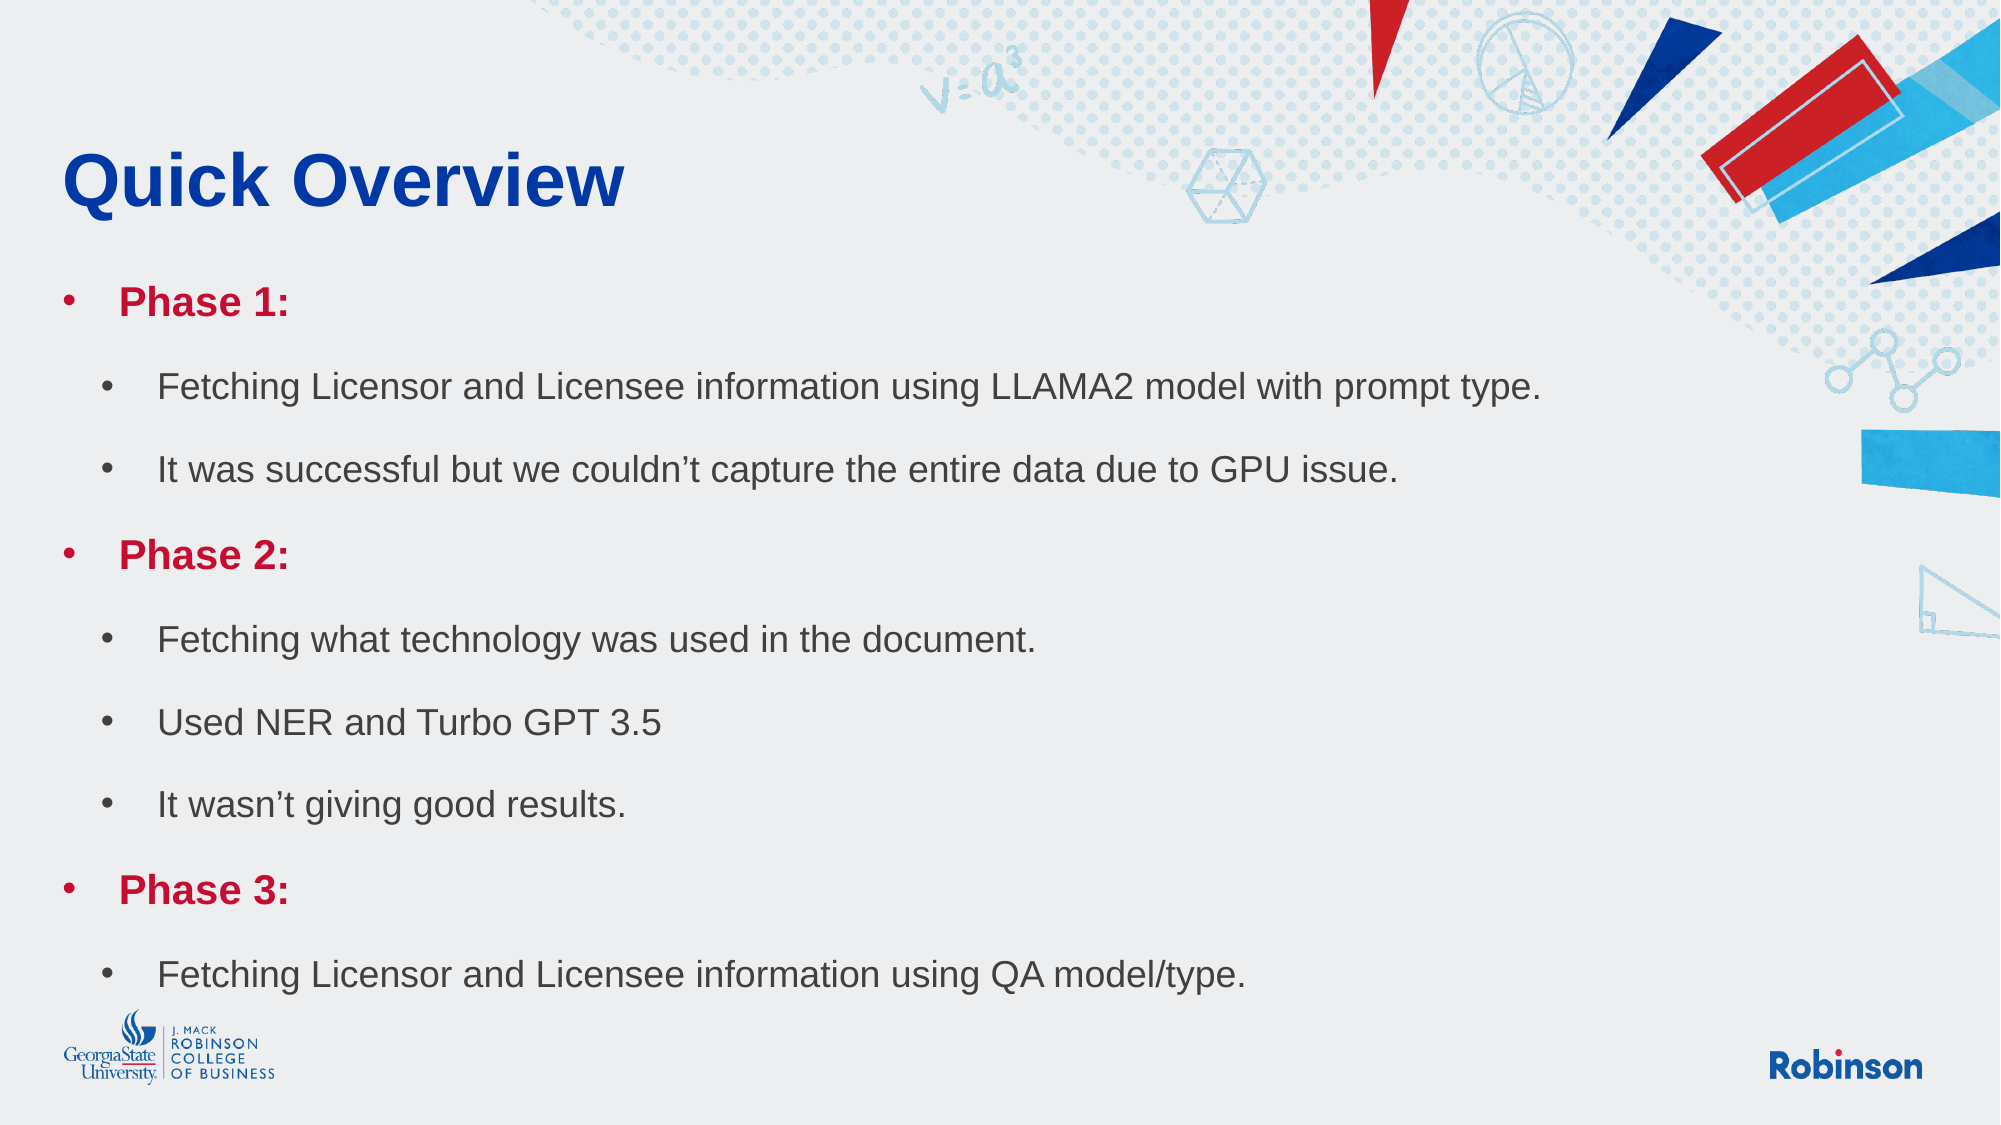

# Quick Overview
Phase 1:
Fetching Licensor and Licensee information using LLAMA2 model with prompt type.
It was successful but we couldn’t capture the entire data due to GPU issue.
Phase 2:
Fetching what technology was used in the document.
Used NER and Turbo GPT 3.5
It wasn’t giving good results.
Phase 3:
Fetching Licensor and Licensee information using QA model/type.